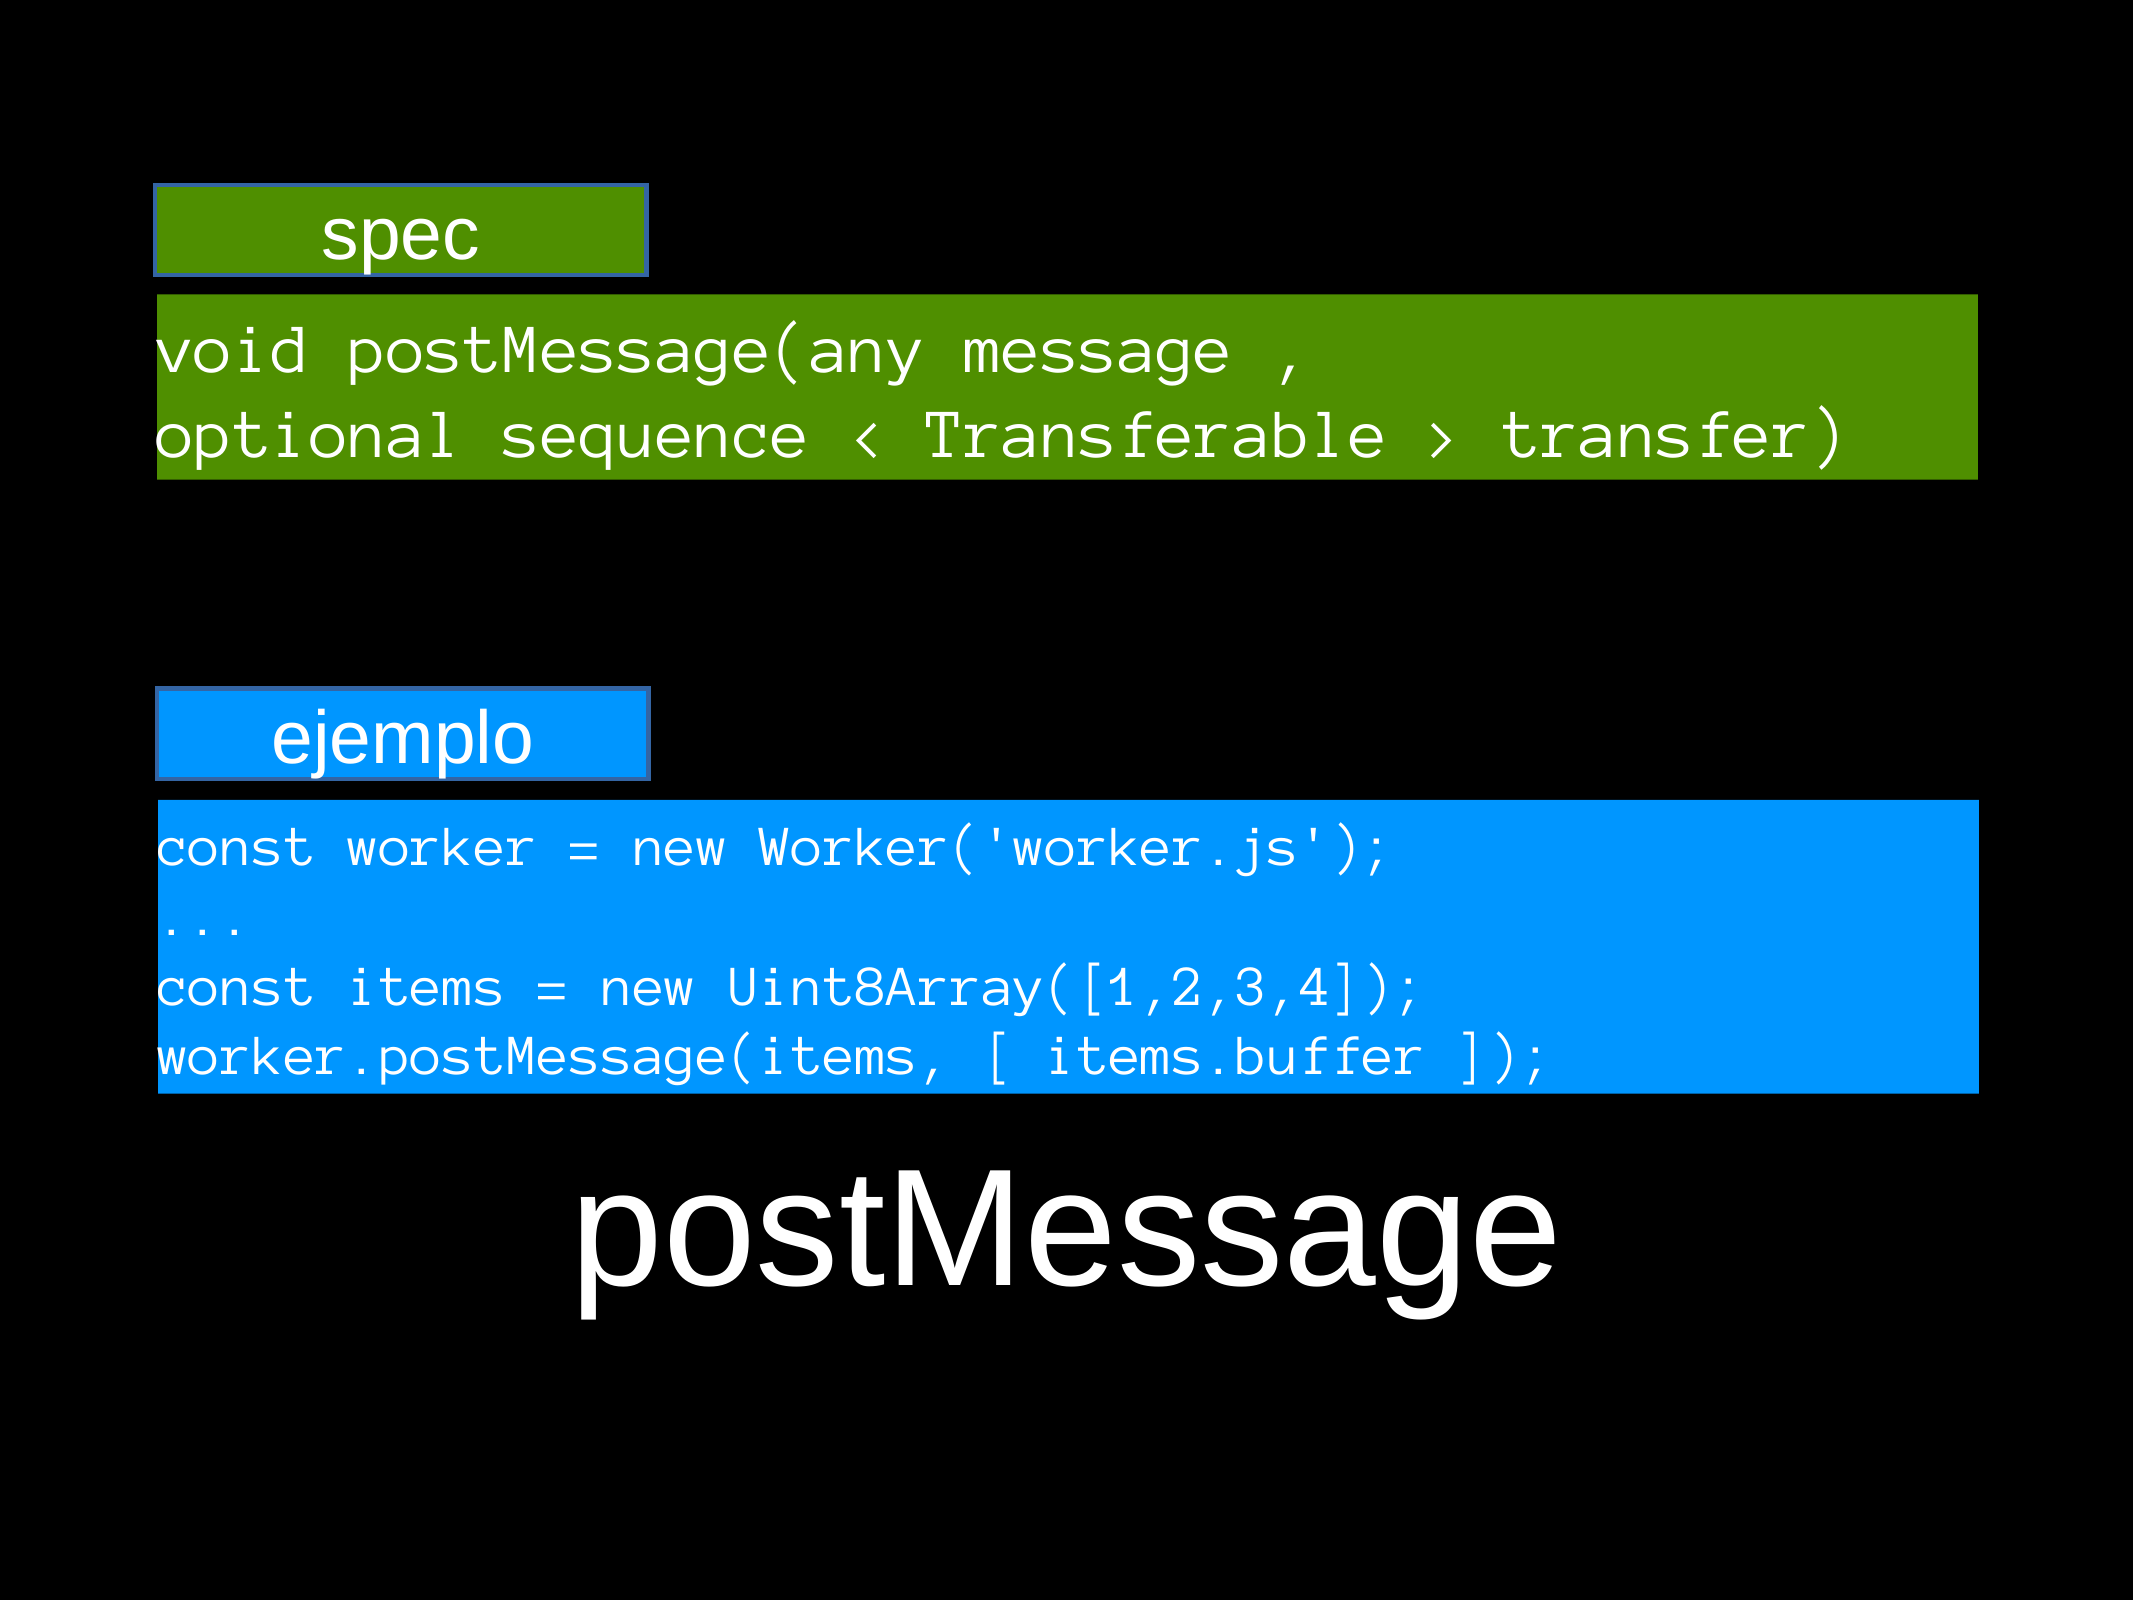

spec
void postMessage(any message ,
optional sequence < Transferable > transfer)
ejemplo
const worker = new Worker('worker.js');
...
const items = new Uint8Array([1,2,3,4]);
worker.postMessage(items, [ items.buffer ]);
# postMessage